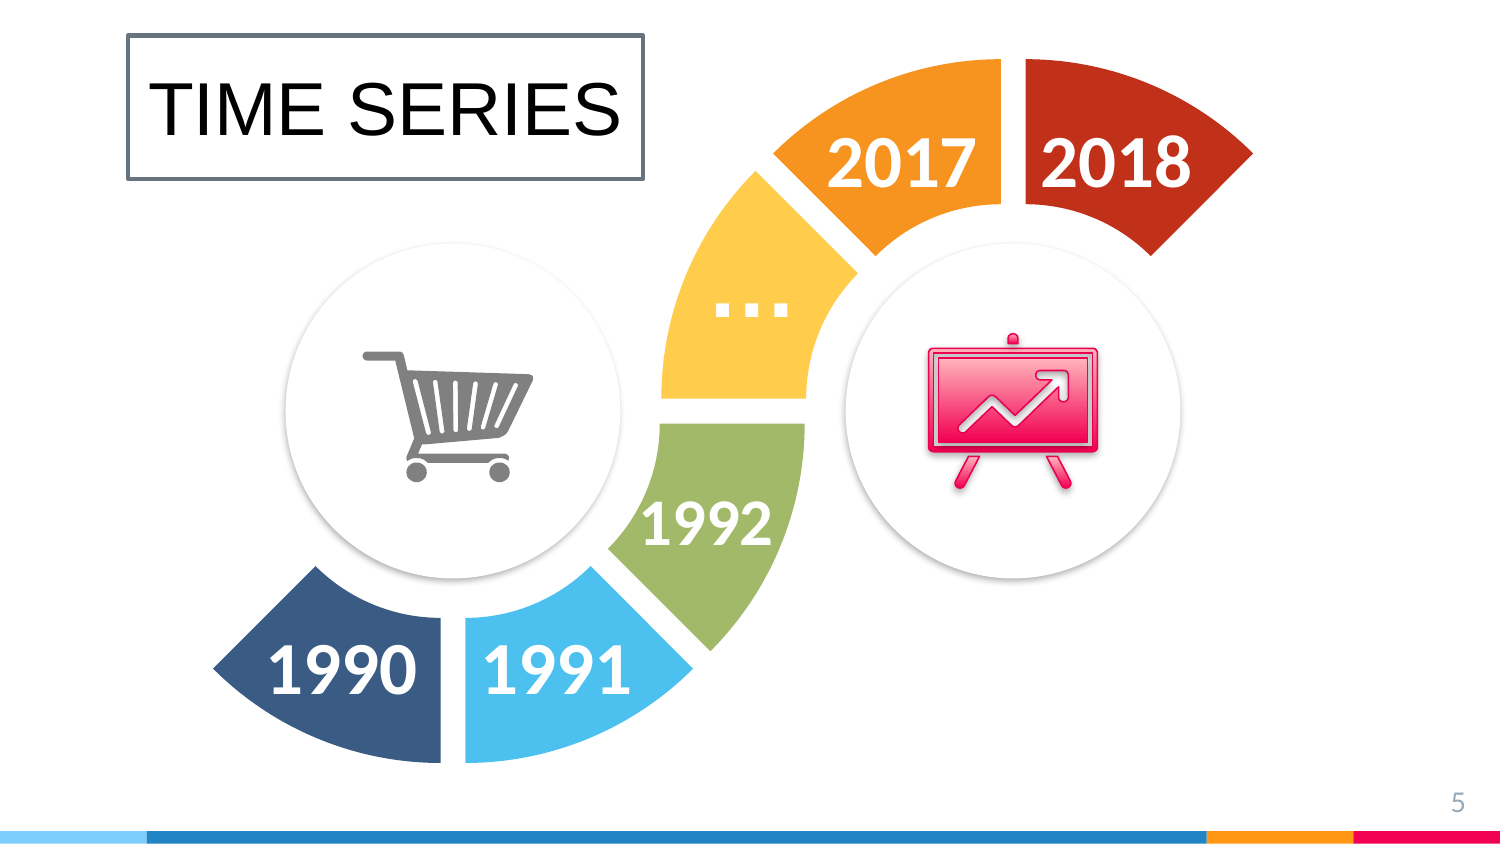

TIME SERIES
2017
2018

…

1992
1990
1991
5